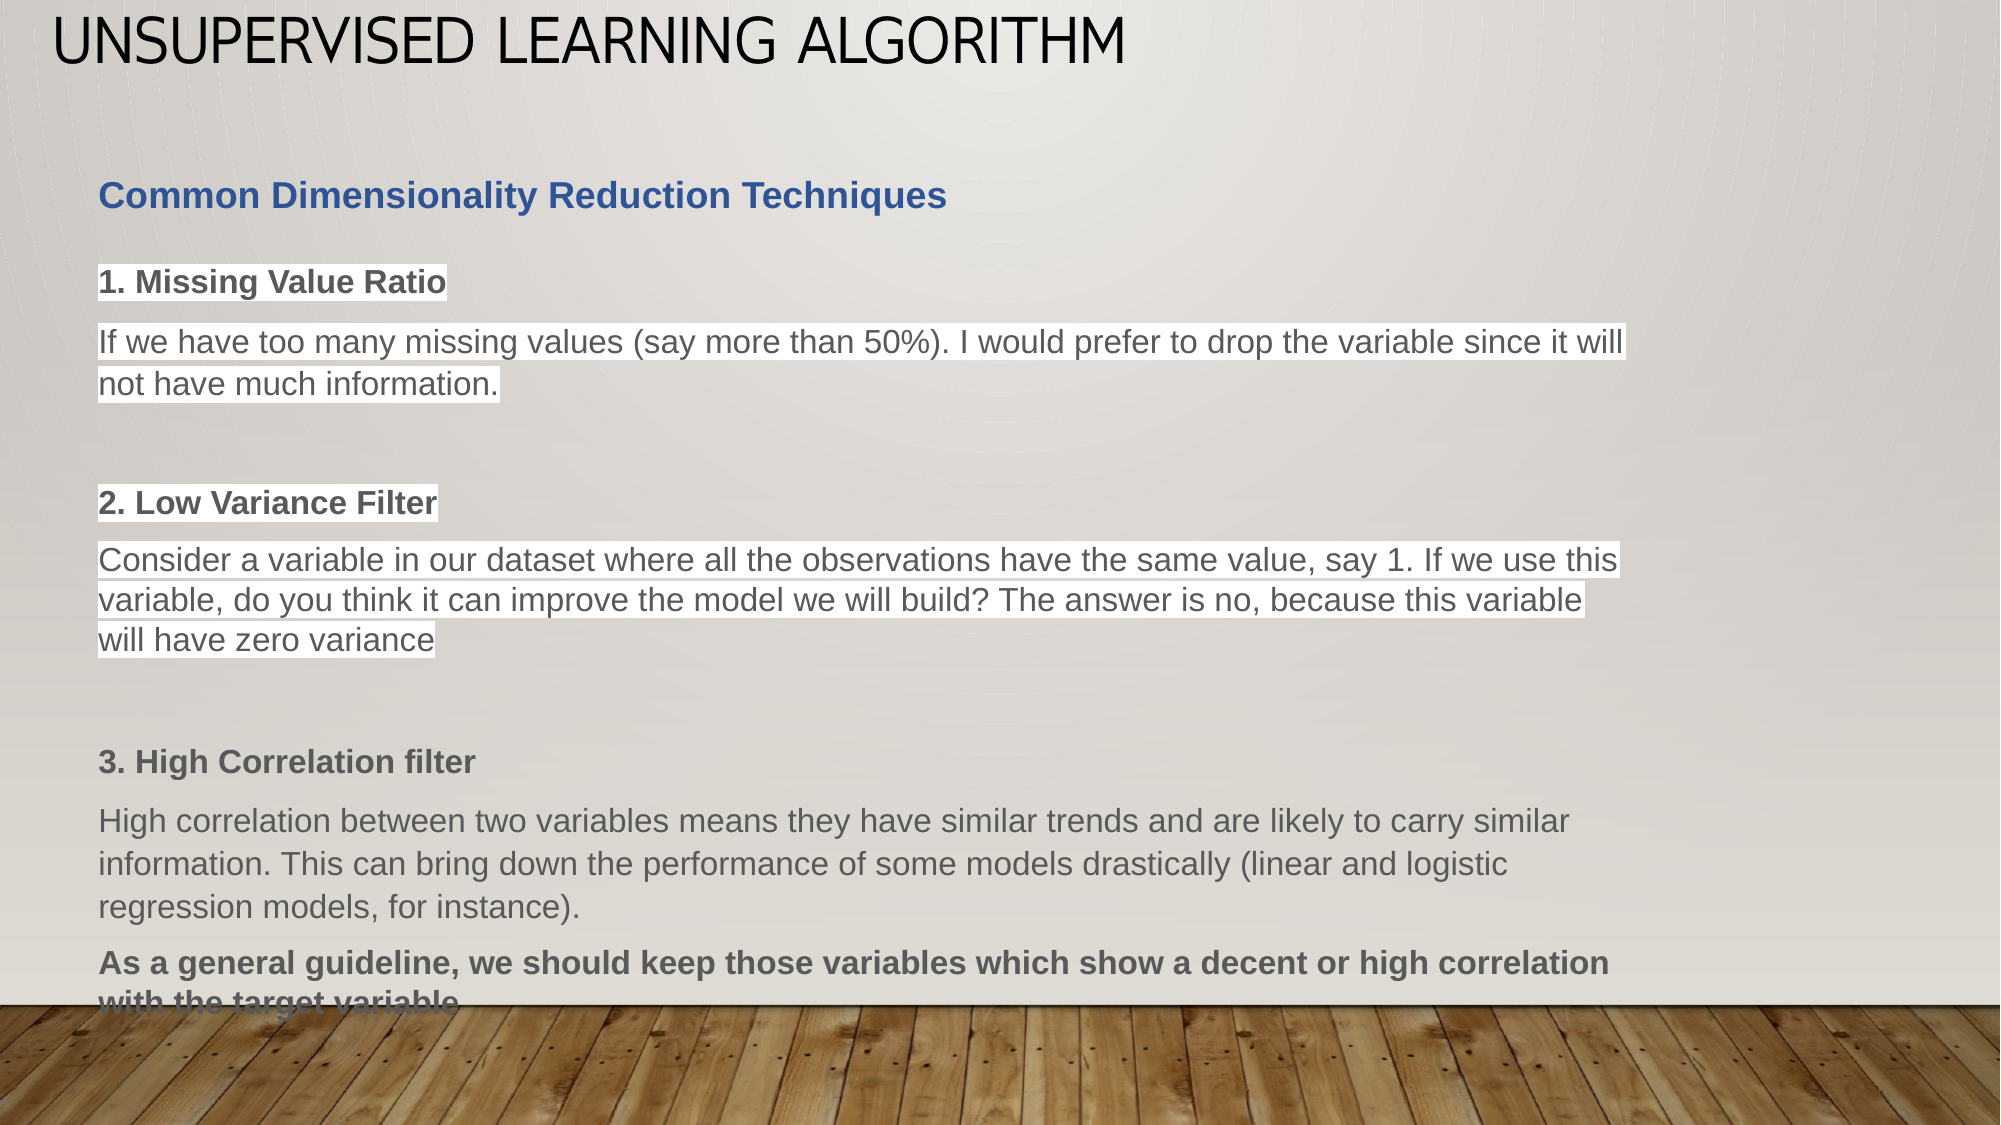

# Unsupervised Learning Algorithm
Common Dimensionality Reduction Techniques
1. Missing Value Ratio
If we have too many missing values (say more than 50%). I would prefer to drop the variable since it will not have much information.

2. Low Variance Filter
Consider a variable in our dataset where all the observations have the same value, say 1. If we use this variable, do you think it can improve the model we will build? The answer is no, because this variable will have zero variance

3. High Correlation filter
High correlation between two variables means they have similar trends and are likely to carry similar information. This can bring down the performance of some models drastically (linear and logistic regression models, for instance).
As a general guideline, we should keep those variables which show a decent or high correlation with the target variable